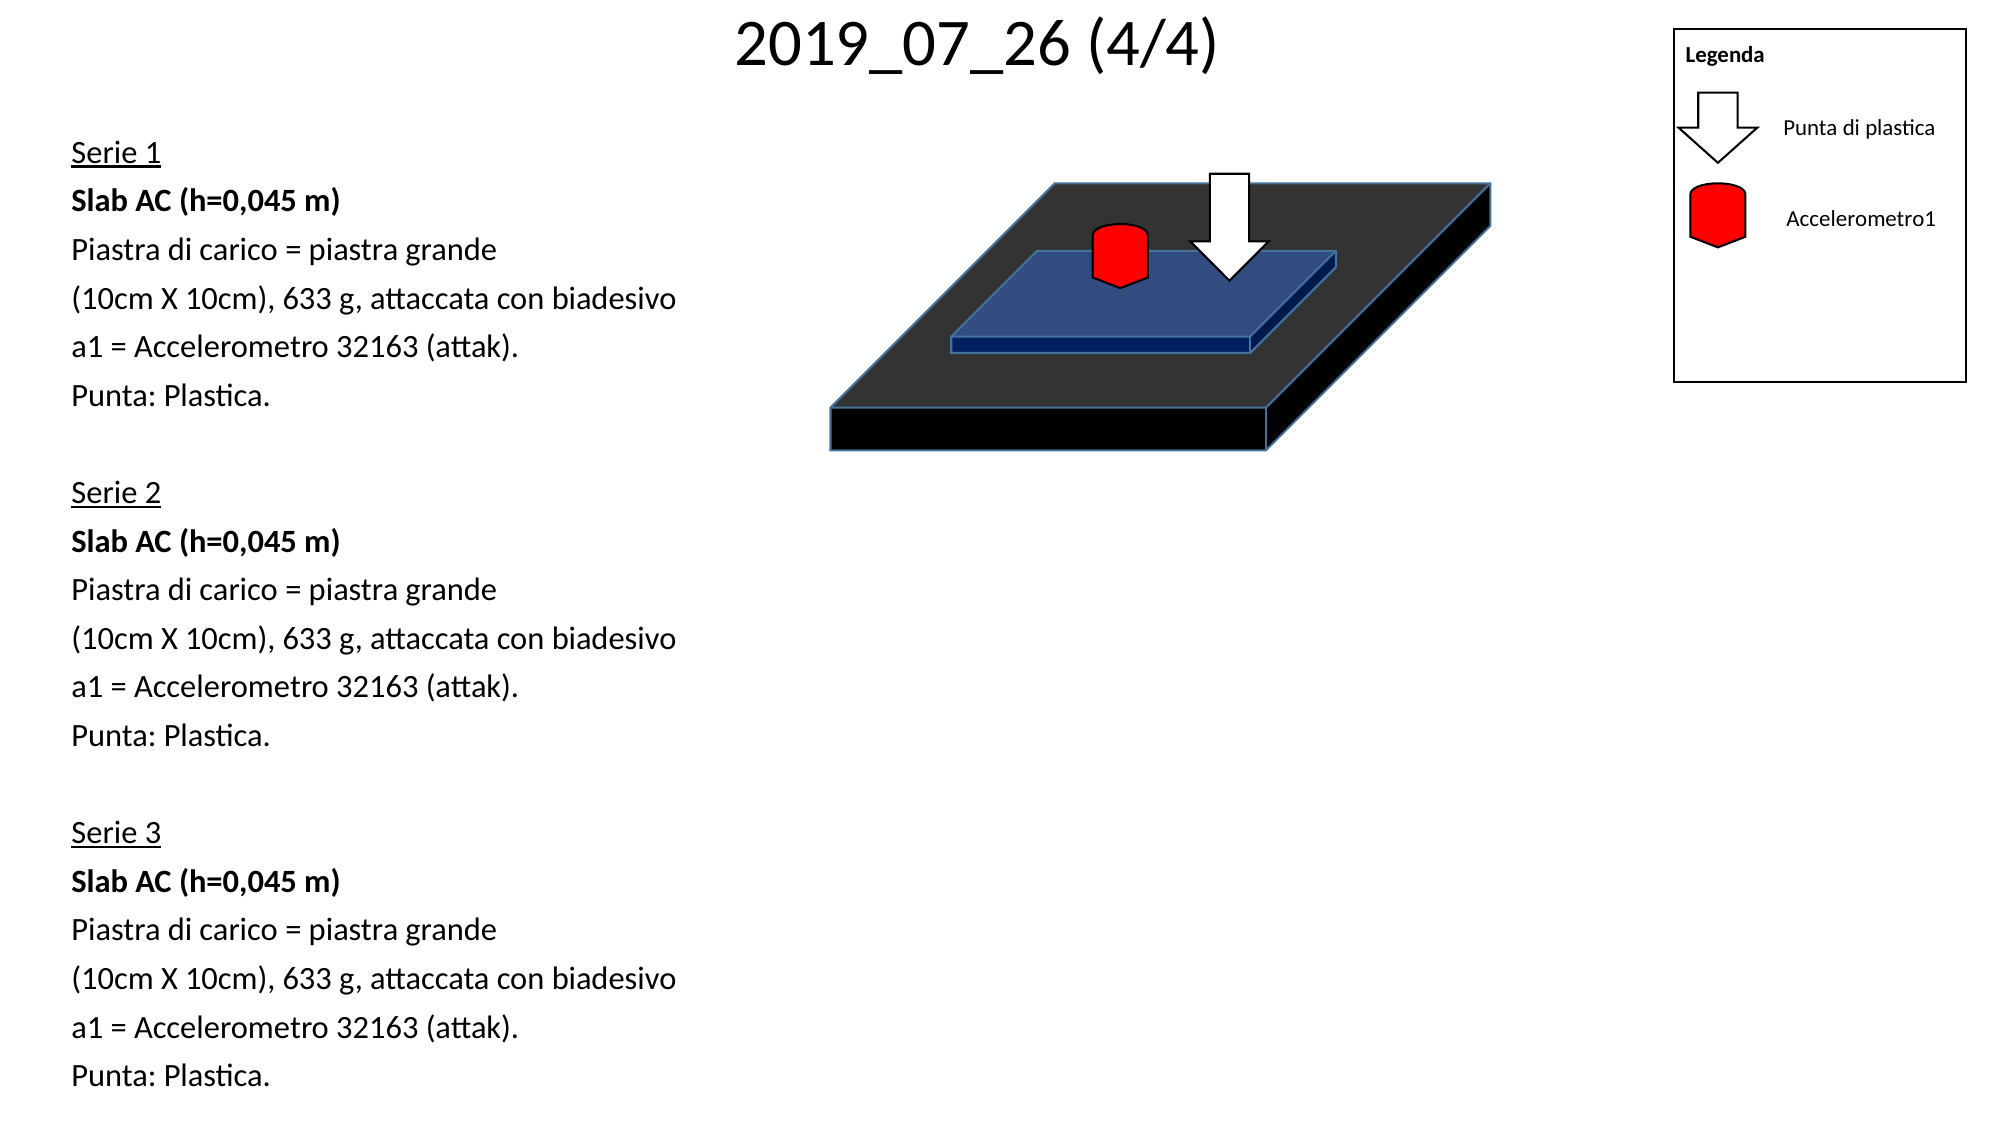

# 2019_07_26 (4/4)

Legenda

Accelerometro1

Punta di plastica
Serie 1
Slab AC (h=0,045 m)
Piastra di carico = piastra grande
(10cm X 10cm), 633 g, attaccata con biadesivo
a1 = Accelerometro 32163 (attak).
Punta: Plastica.

Serie 2
Slab AC (h=0,045 m)
Piastra di carico = piastra grande
(10cm X 10cm), 633 g, attaccata con biadesivo
a1 = Accelerometro 32163 (attak).
Punta: Plastica.

Serie 3
Slab AC (h=0,045 m)
Piastra di carico = piastra grande
(10cm X 10cm), 633 g, attaccata con biadesivo
a1 = Accelerometro 32163 (attak).
Punta: Plastica.